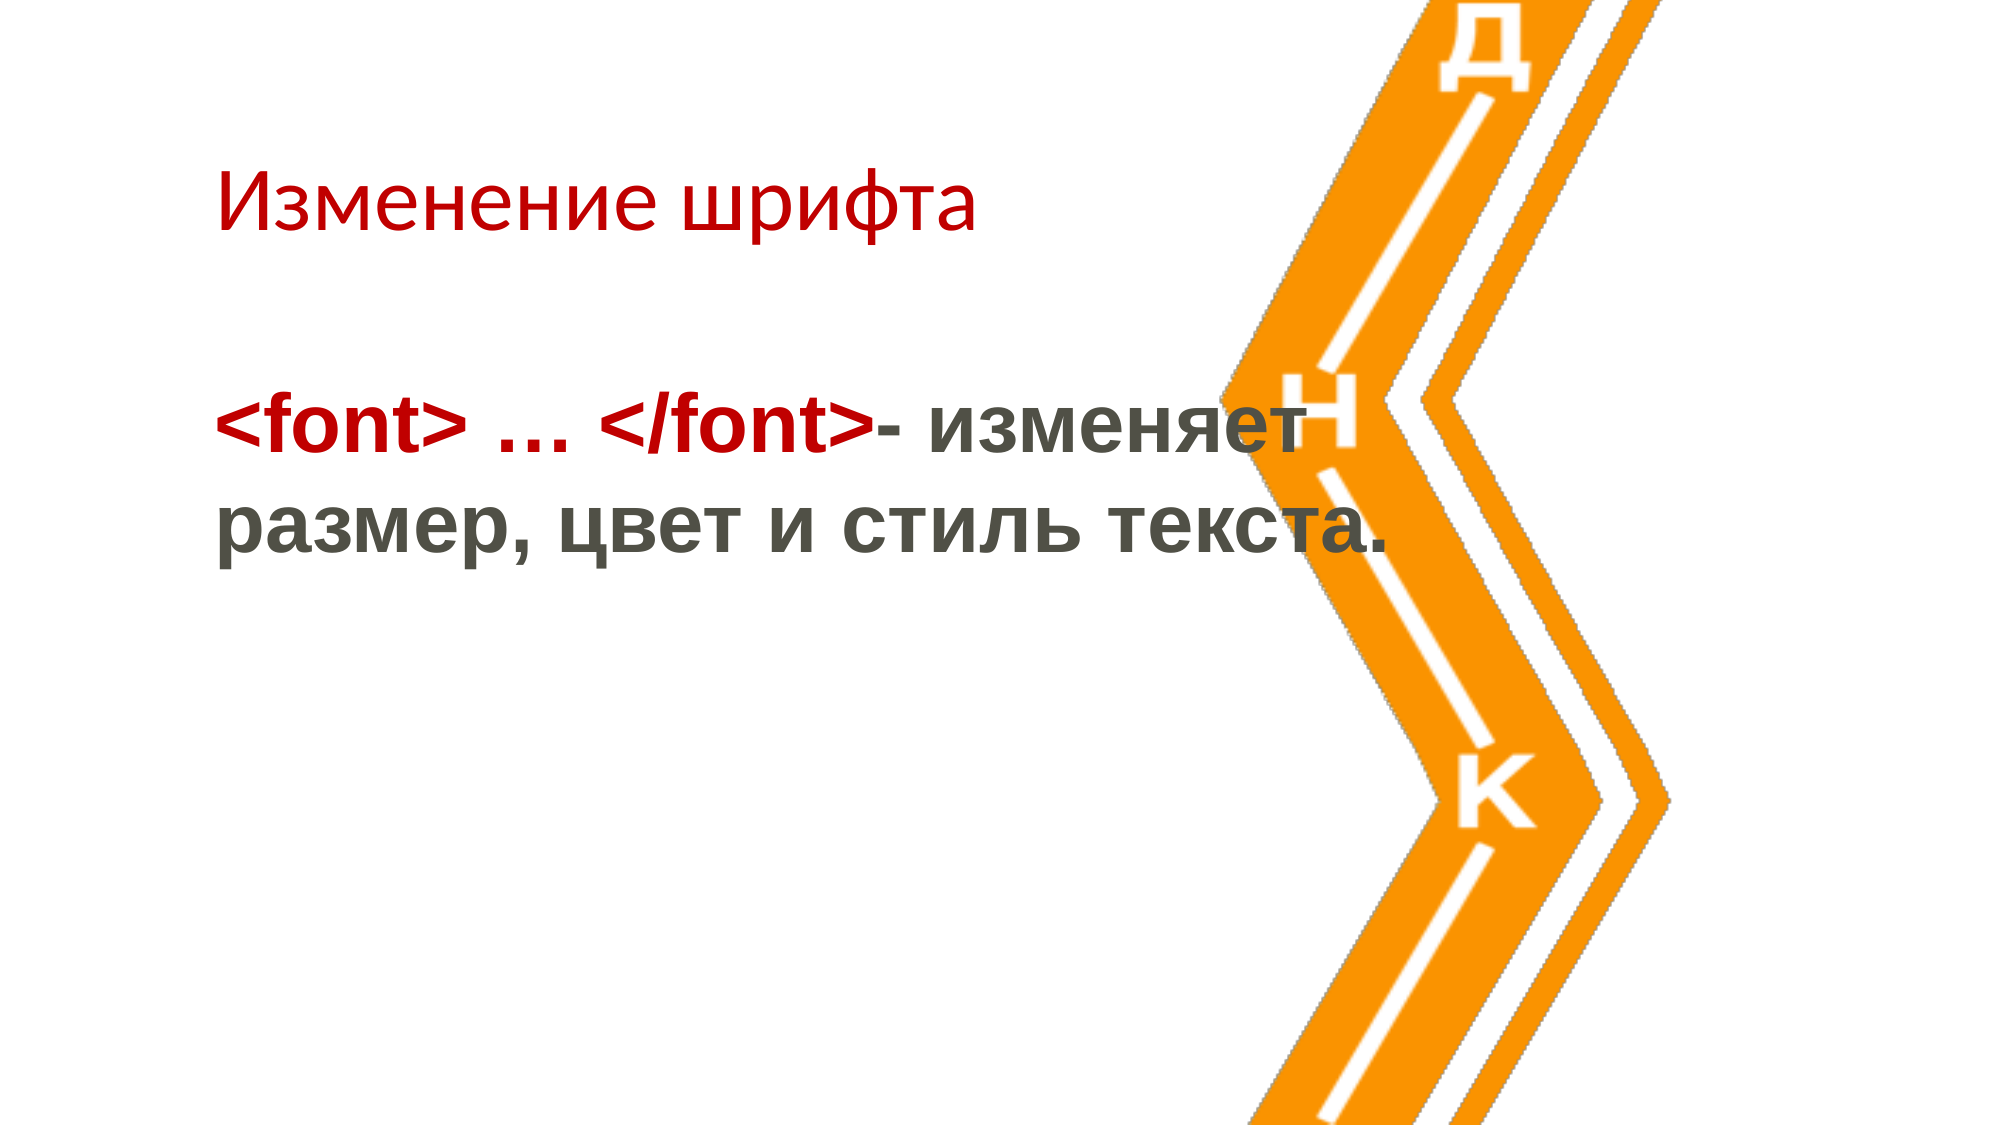

# Изменение шрифта
<font> … </font>- изменяет размер, цвет и стиль текста.